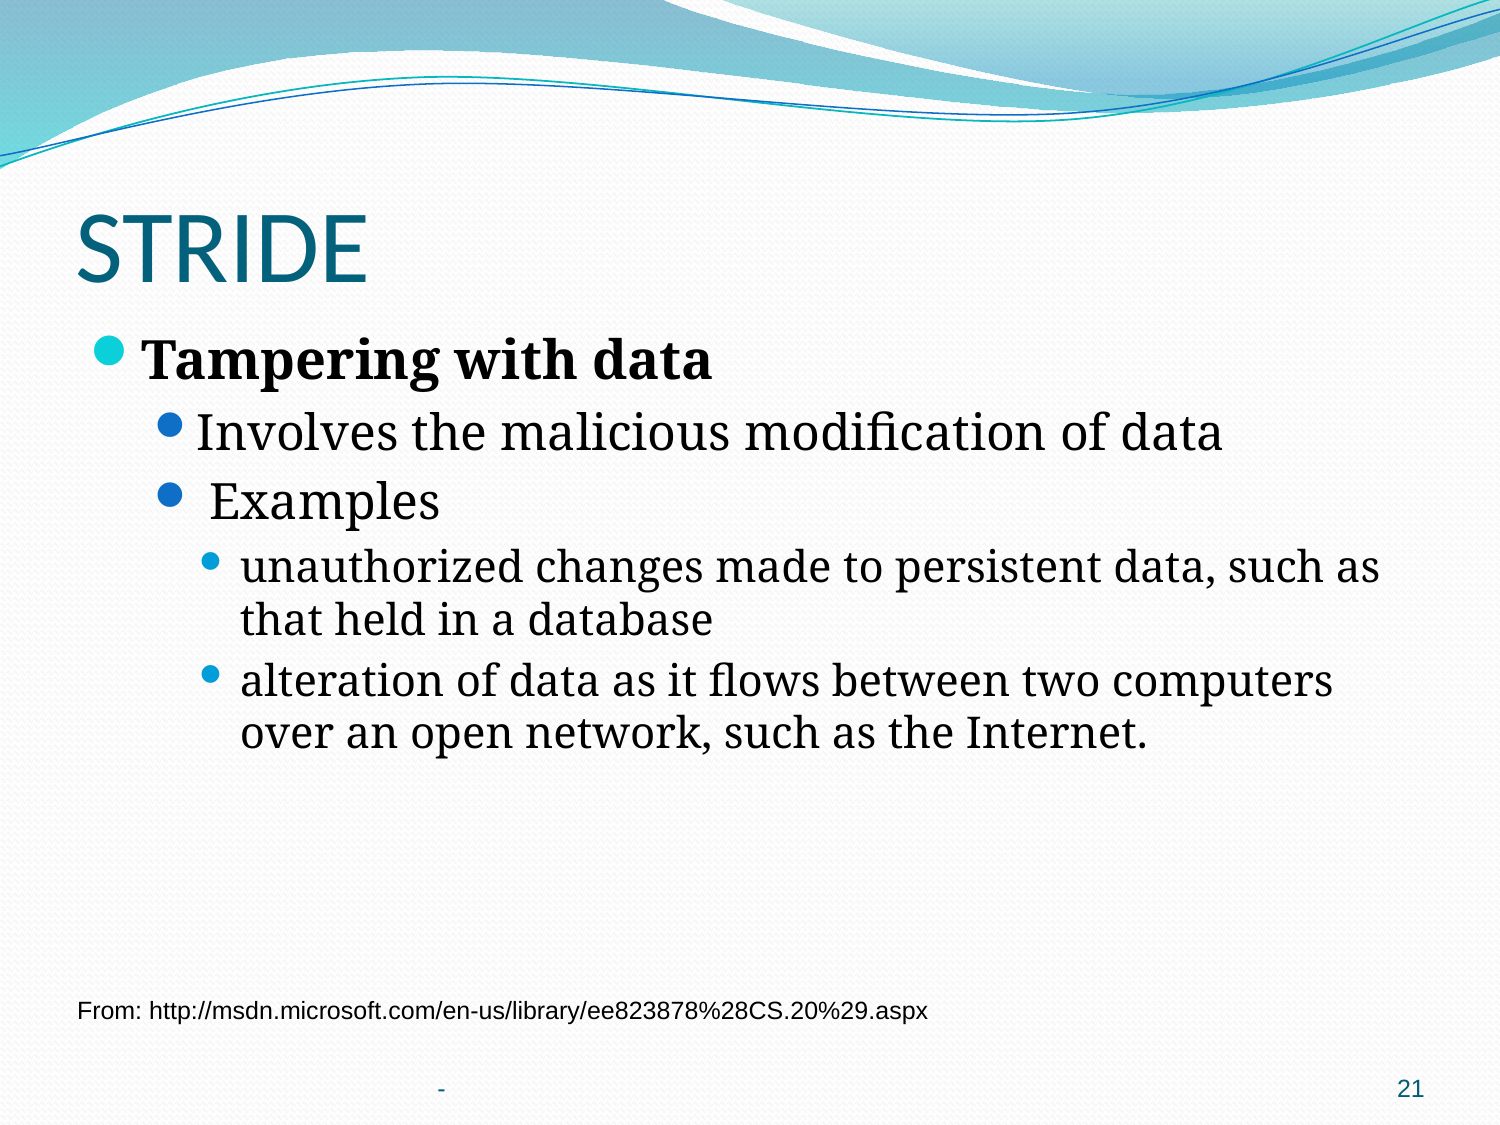

# STRIDE
Tampering with data
Involves the malicious modification of data
 Examples
unauthorized changes made to persistent data, such as that held in a database
alteration of data as it flows between two computers over an open network, such as the Internet.
From: http://msdn.microsoft.com/en-us/library/ee823878%28CS.20%29.aspx
-
21